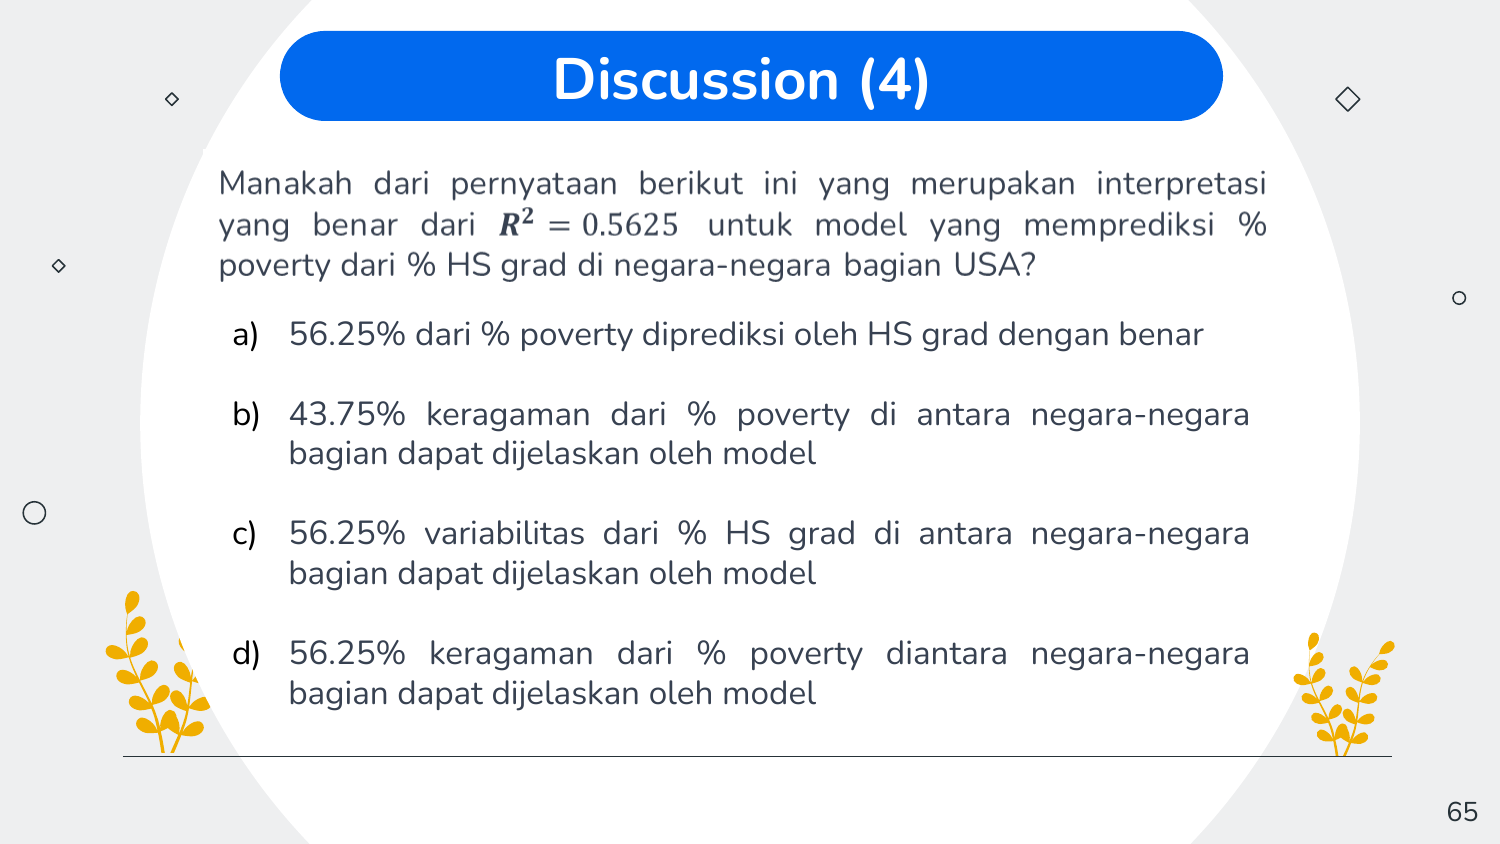

# Discussion (4)

56.25% dari % poverty diprediksi oleh HS grad dengan benar

43.75% keragaman dari % poverty di antara negara-negara bagian dapat dijelaskan oleh model

56.25% variabilitas dari % HS grad di antara negara-negara bagian dapat dijelaskan oleh model

56.25% keragaman dari % poverty diantara negara-negara bagian dapat dijelaskan oleh model
65